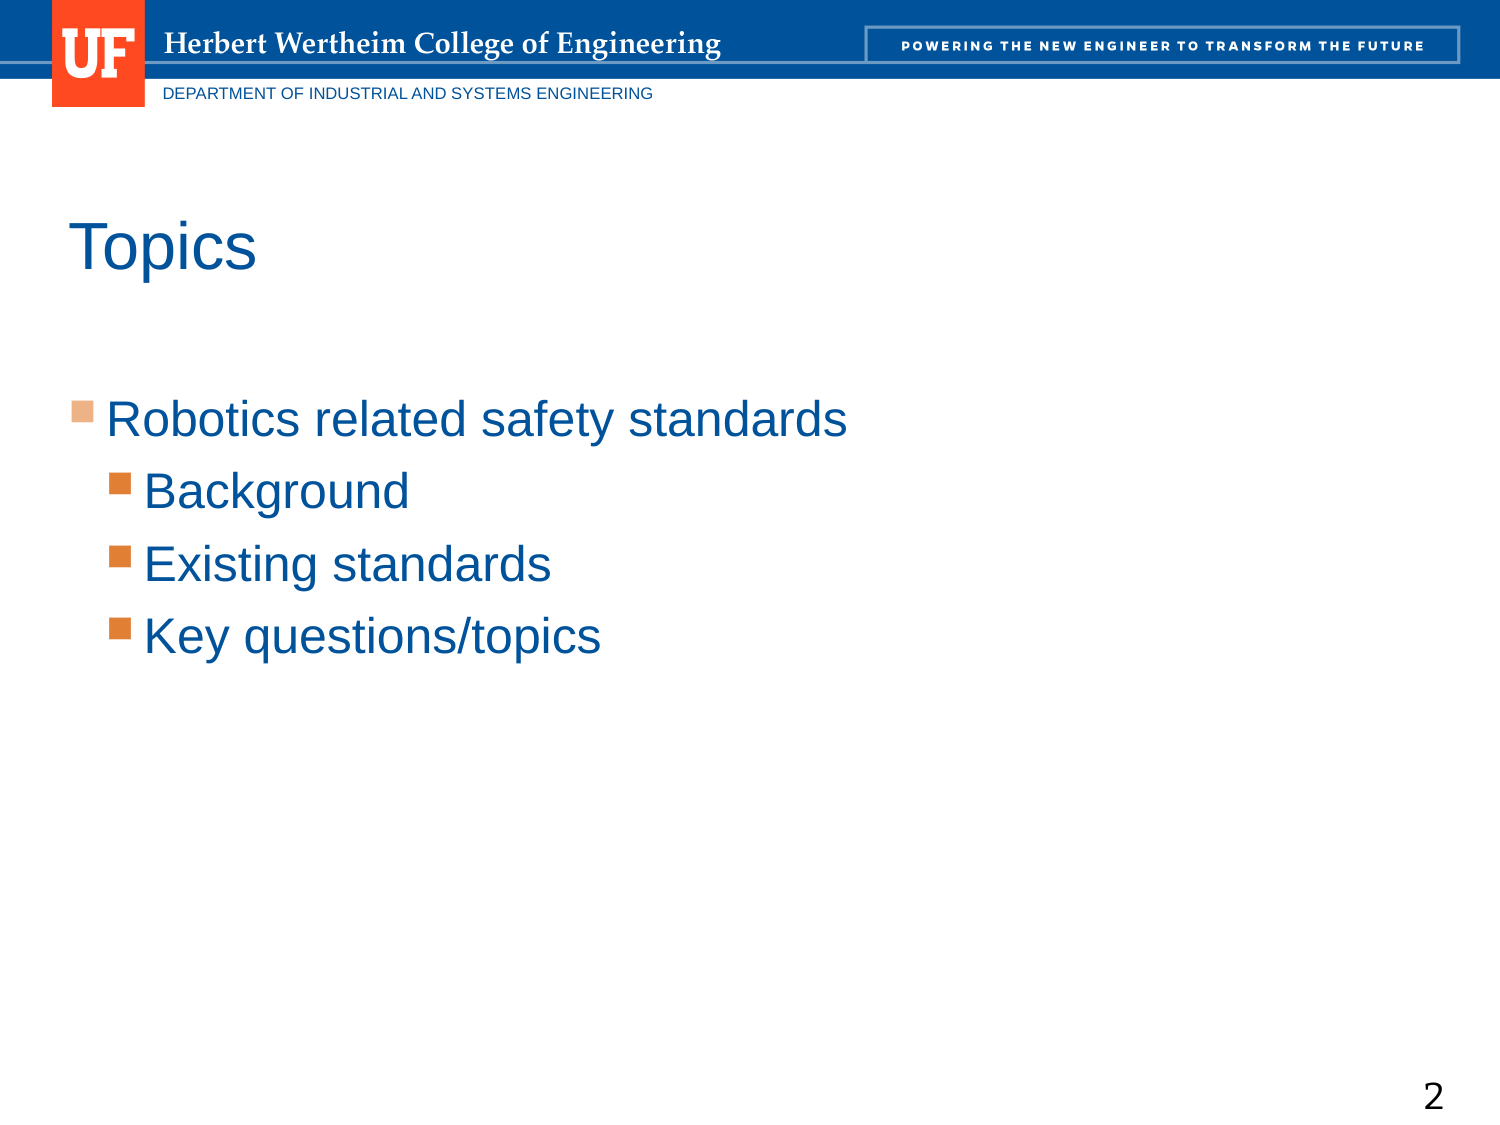

# Topics
Robotics related safety standards
Background
Existing standards
Key questions/topics
2